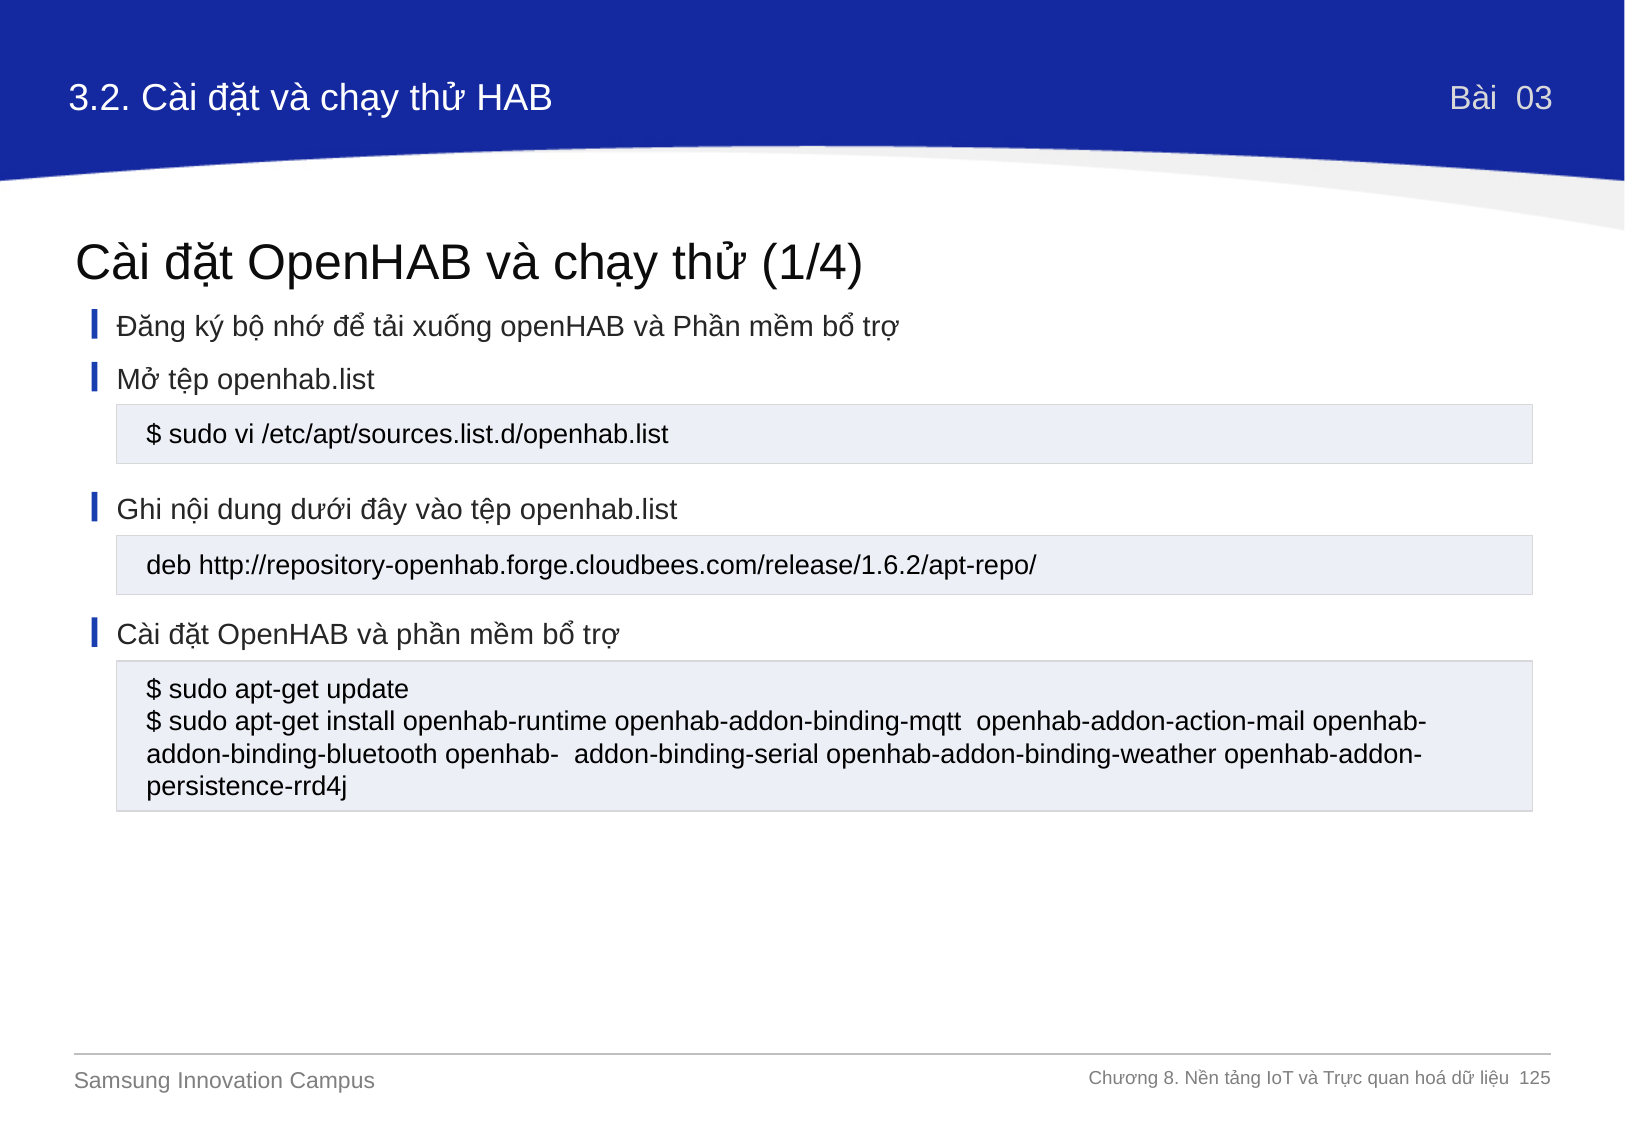

3.2. Cài đặt và chạy thử HAB
Bài  03
Cài đặt OpenHAB và chạy thử (1/4)
Đăng ký bộ nhớ để tải xuống openHAB và Phần mềm bổ trợ

Mở tệp openhab.list

$ sudo vi /etc/apt/sources.list.d/openhab.list
Ghi nội dung dưới đây vào tệp openhab.list

deb http://repository-openhab.forge.cloudbees.com/release/1.6.2/apt-repo/
Cài đặt OpenHAB và phần mềm bổ trợ

$ sudo apt-get update
$ sudo apt-get install openhab-runtime openhab-addon-binding-mqtt  openhab-addon-action-mail openhab-addon-binding-bluetooth openhab-  addon-binding-serial openhab-addon-binding-weather openhab-addon-  persistence-rrd4j